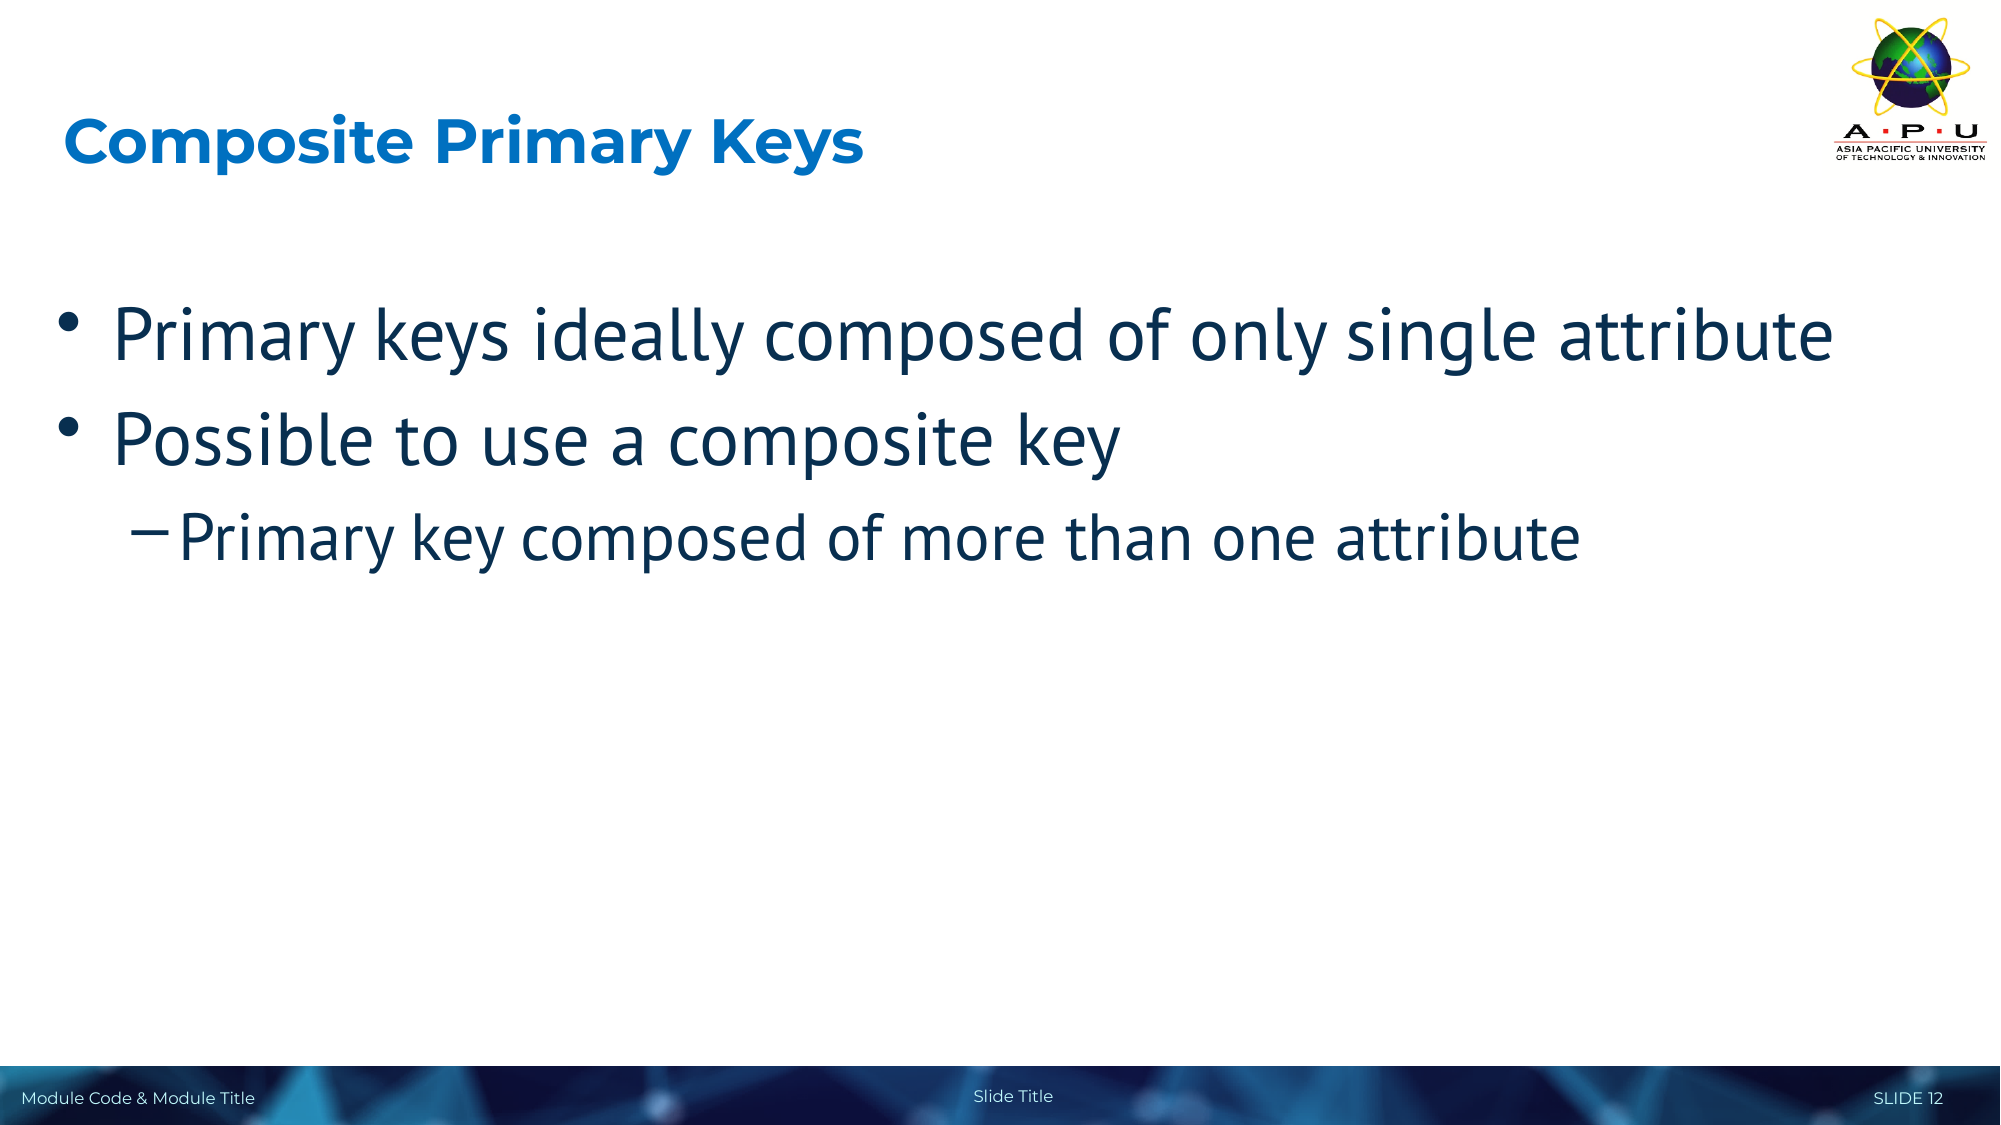

# Composite Primary Keys
Primary keys ideally composed of only single attribute
Possible to use a composite key
Primary key composed of more than one attribute